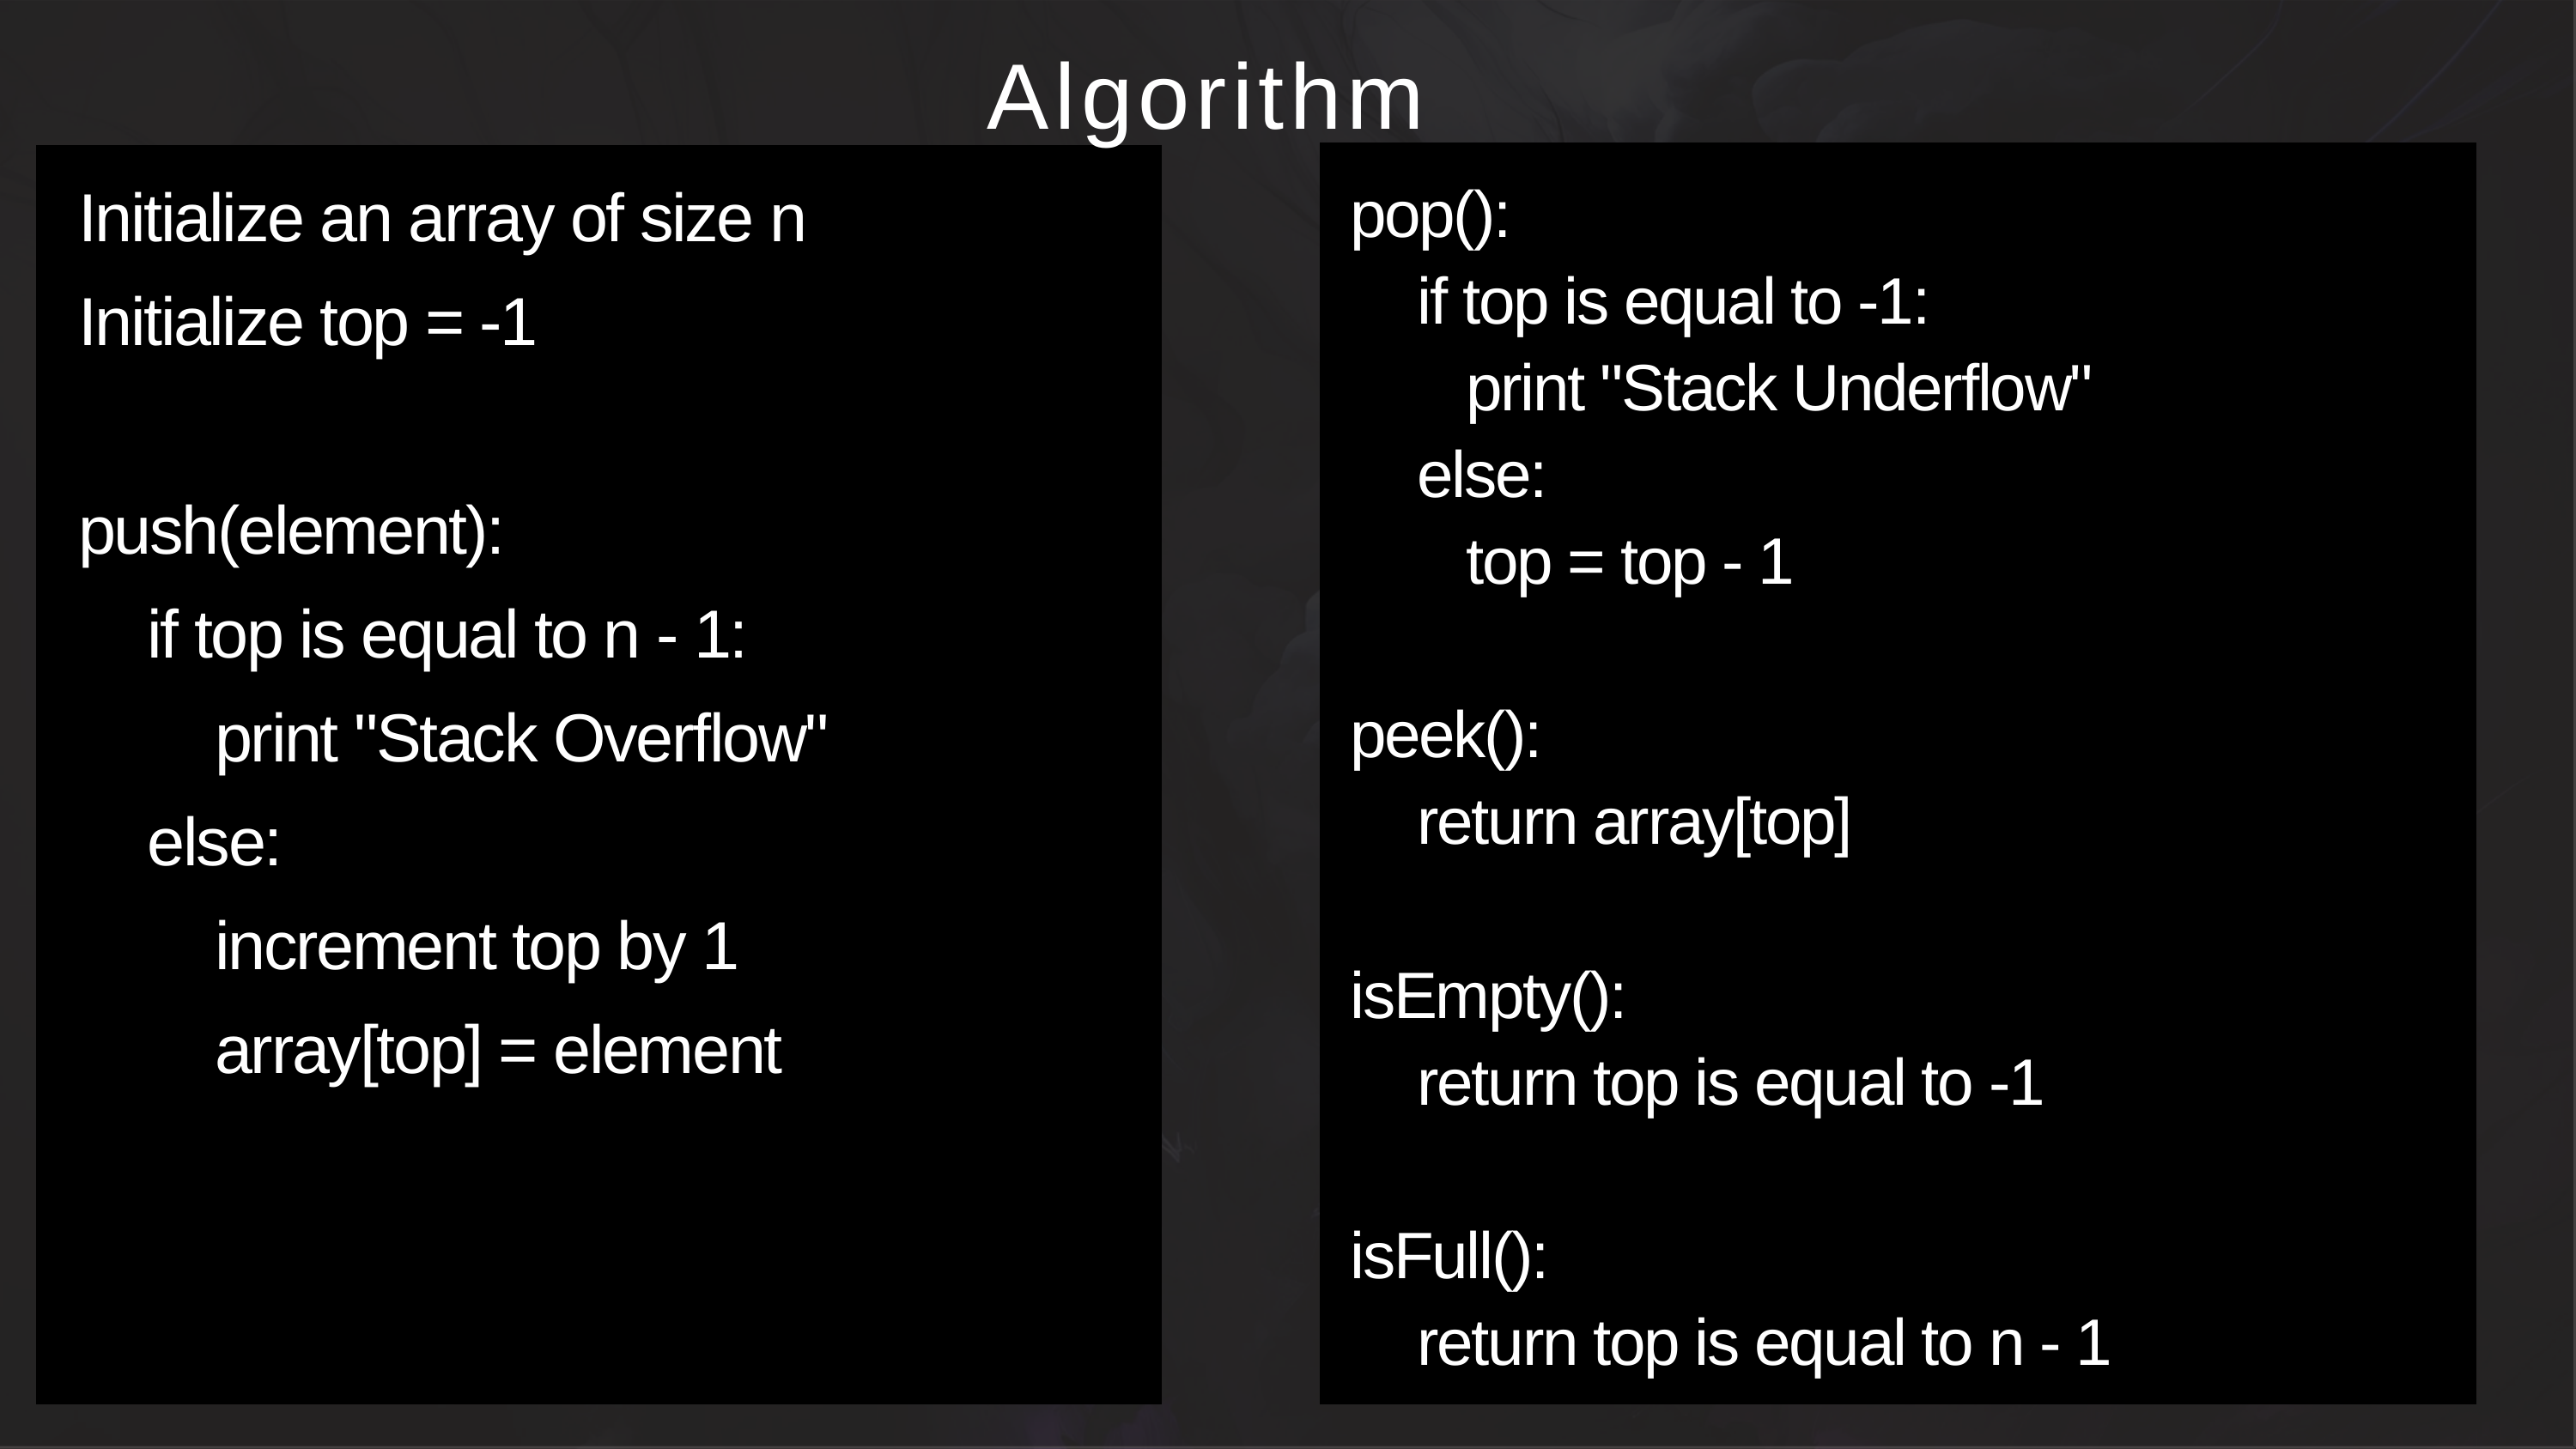

Algorithm

Initialize an array of size n
Initialize top = -1

push(element):
    if top is equal to n - 1:
        print "Stack Overflow"
    else:
        increment top by 1
        array[top] = element

pop():
    if top is equal to -1:
       print "Stack Underflow"
    else:
       top = top - 1

peek():
    return array[top]

isEmpty():
    return top is equal to -1

isFull():
    return top is equal to n - 1